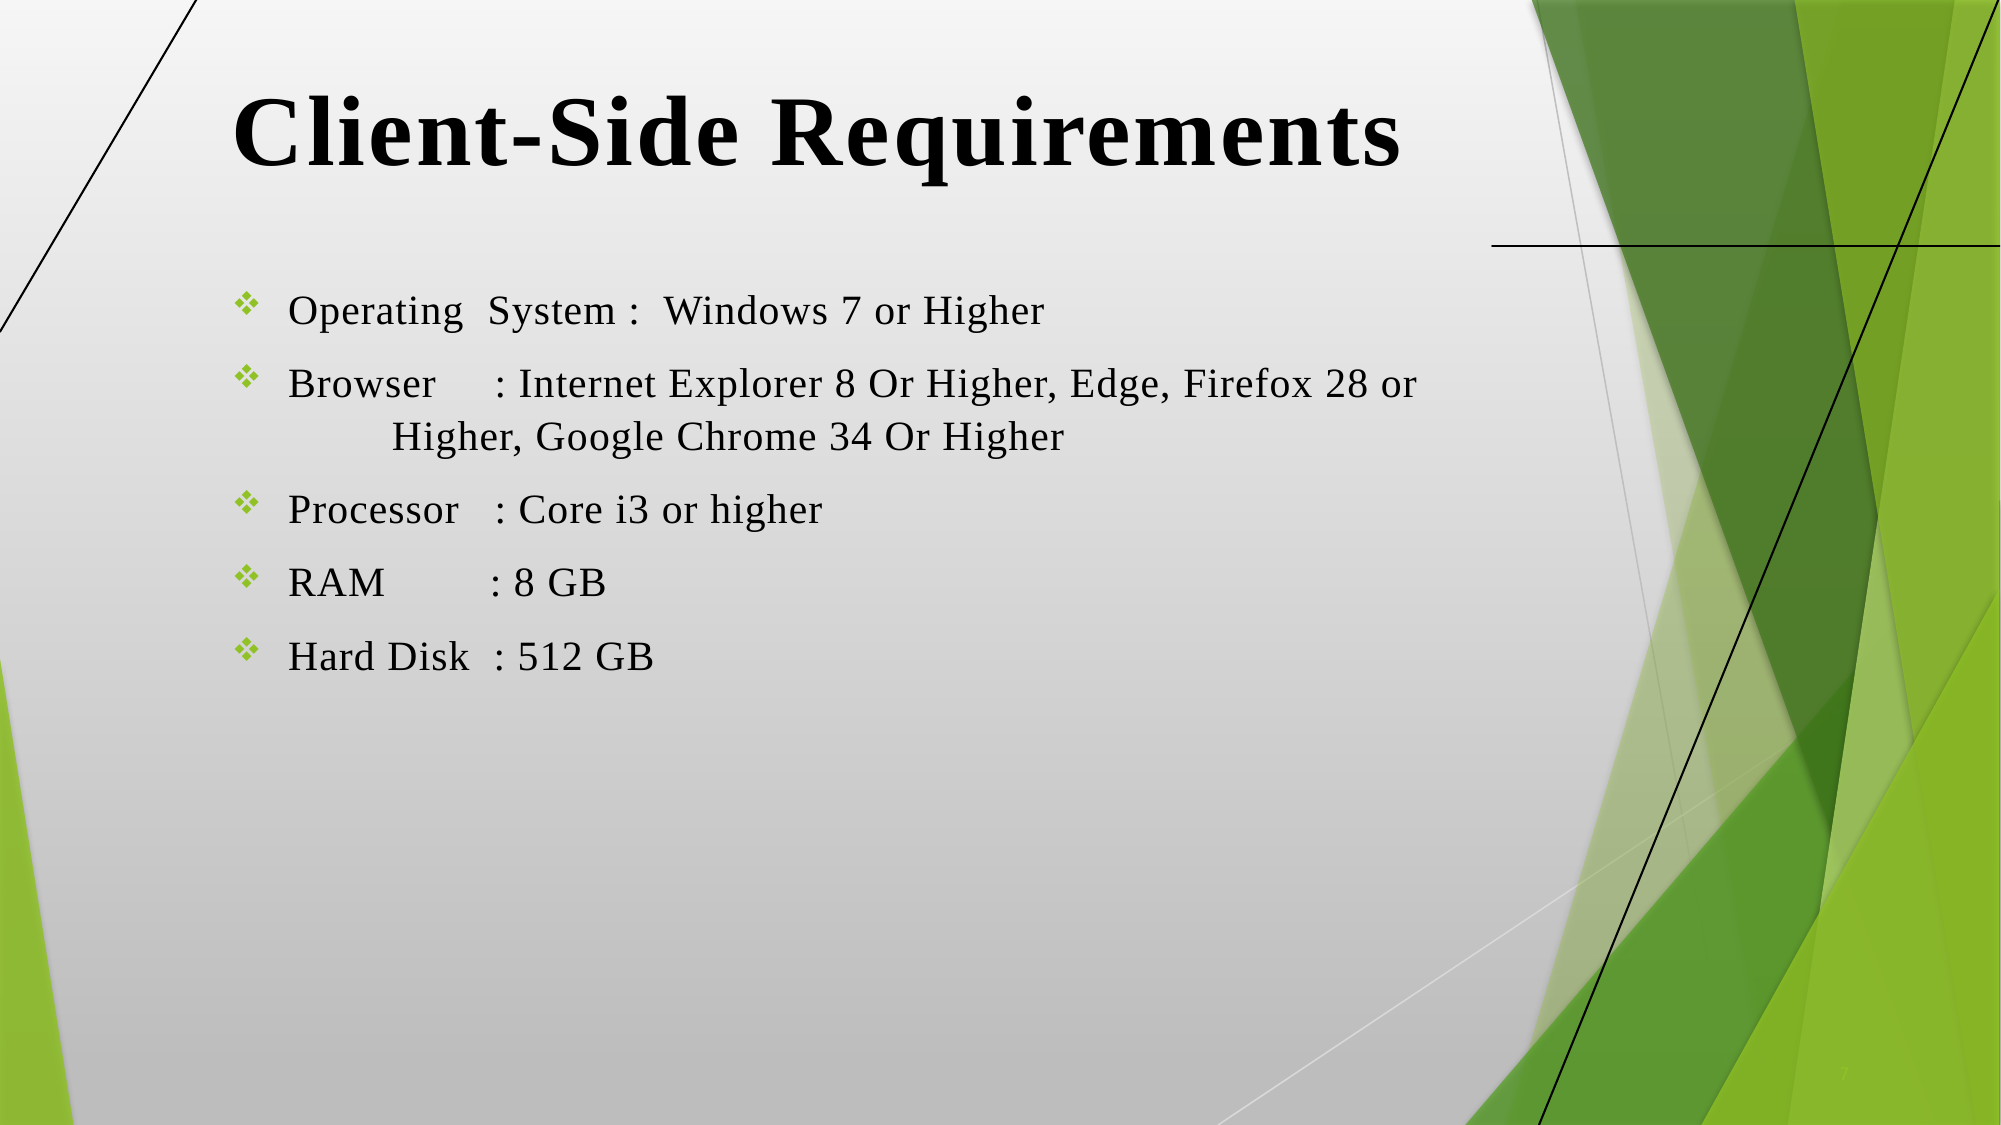

# Client-Side Requirements
Operating  System :  Windows 7 or Higher
Browser     : Internet Explorer 8 Or Higher, Edge, Firefox 28 or           Higher, Google Chrome 34 Or Higher
Processor   : Core i3 or higher
RAM         : 8 GB
Hard Disk  : 512 GB
7